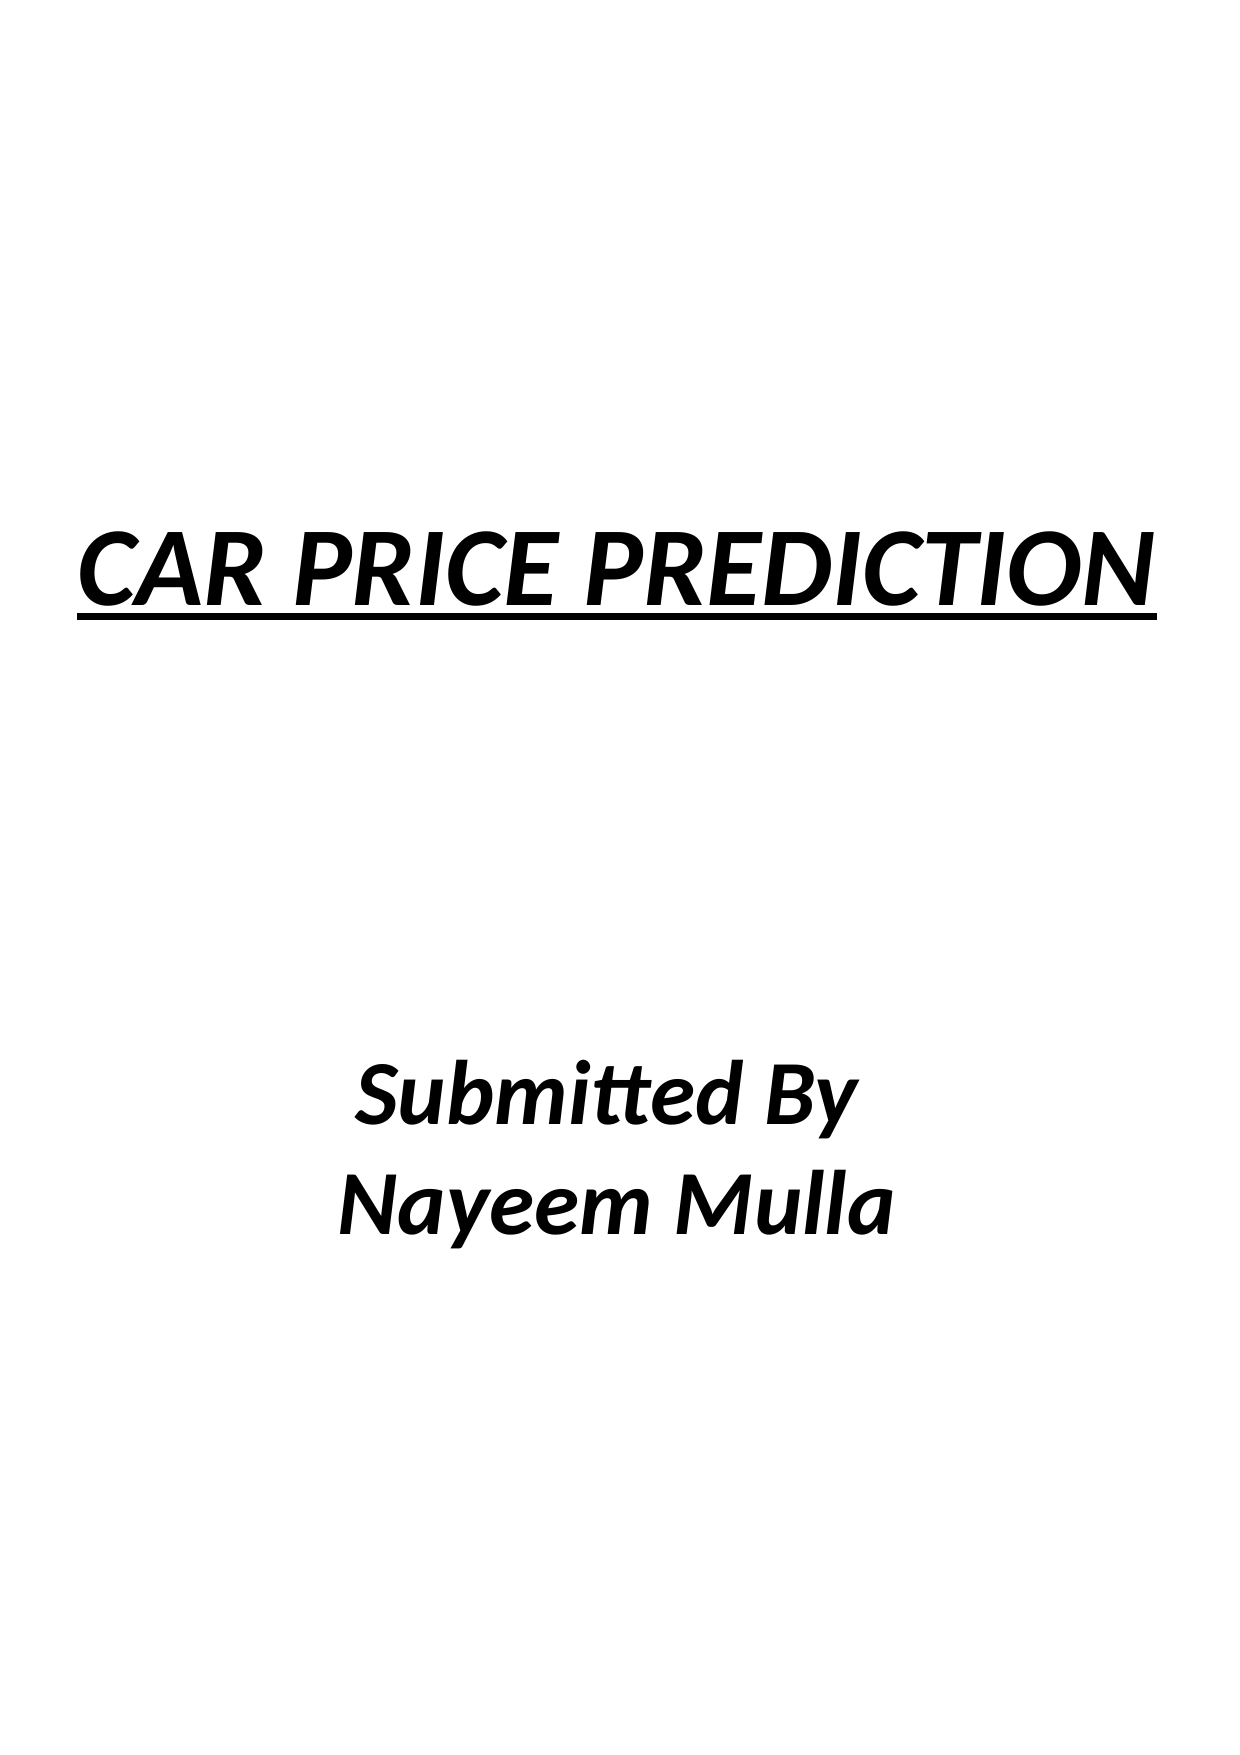

CAR PRICE PREDICTION

Submitted By
Nayeem Mulla